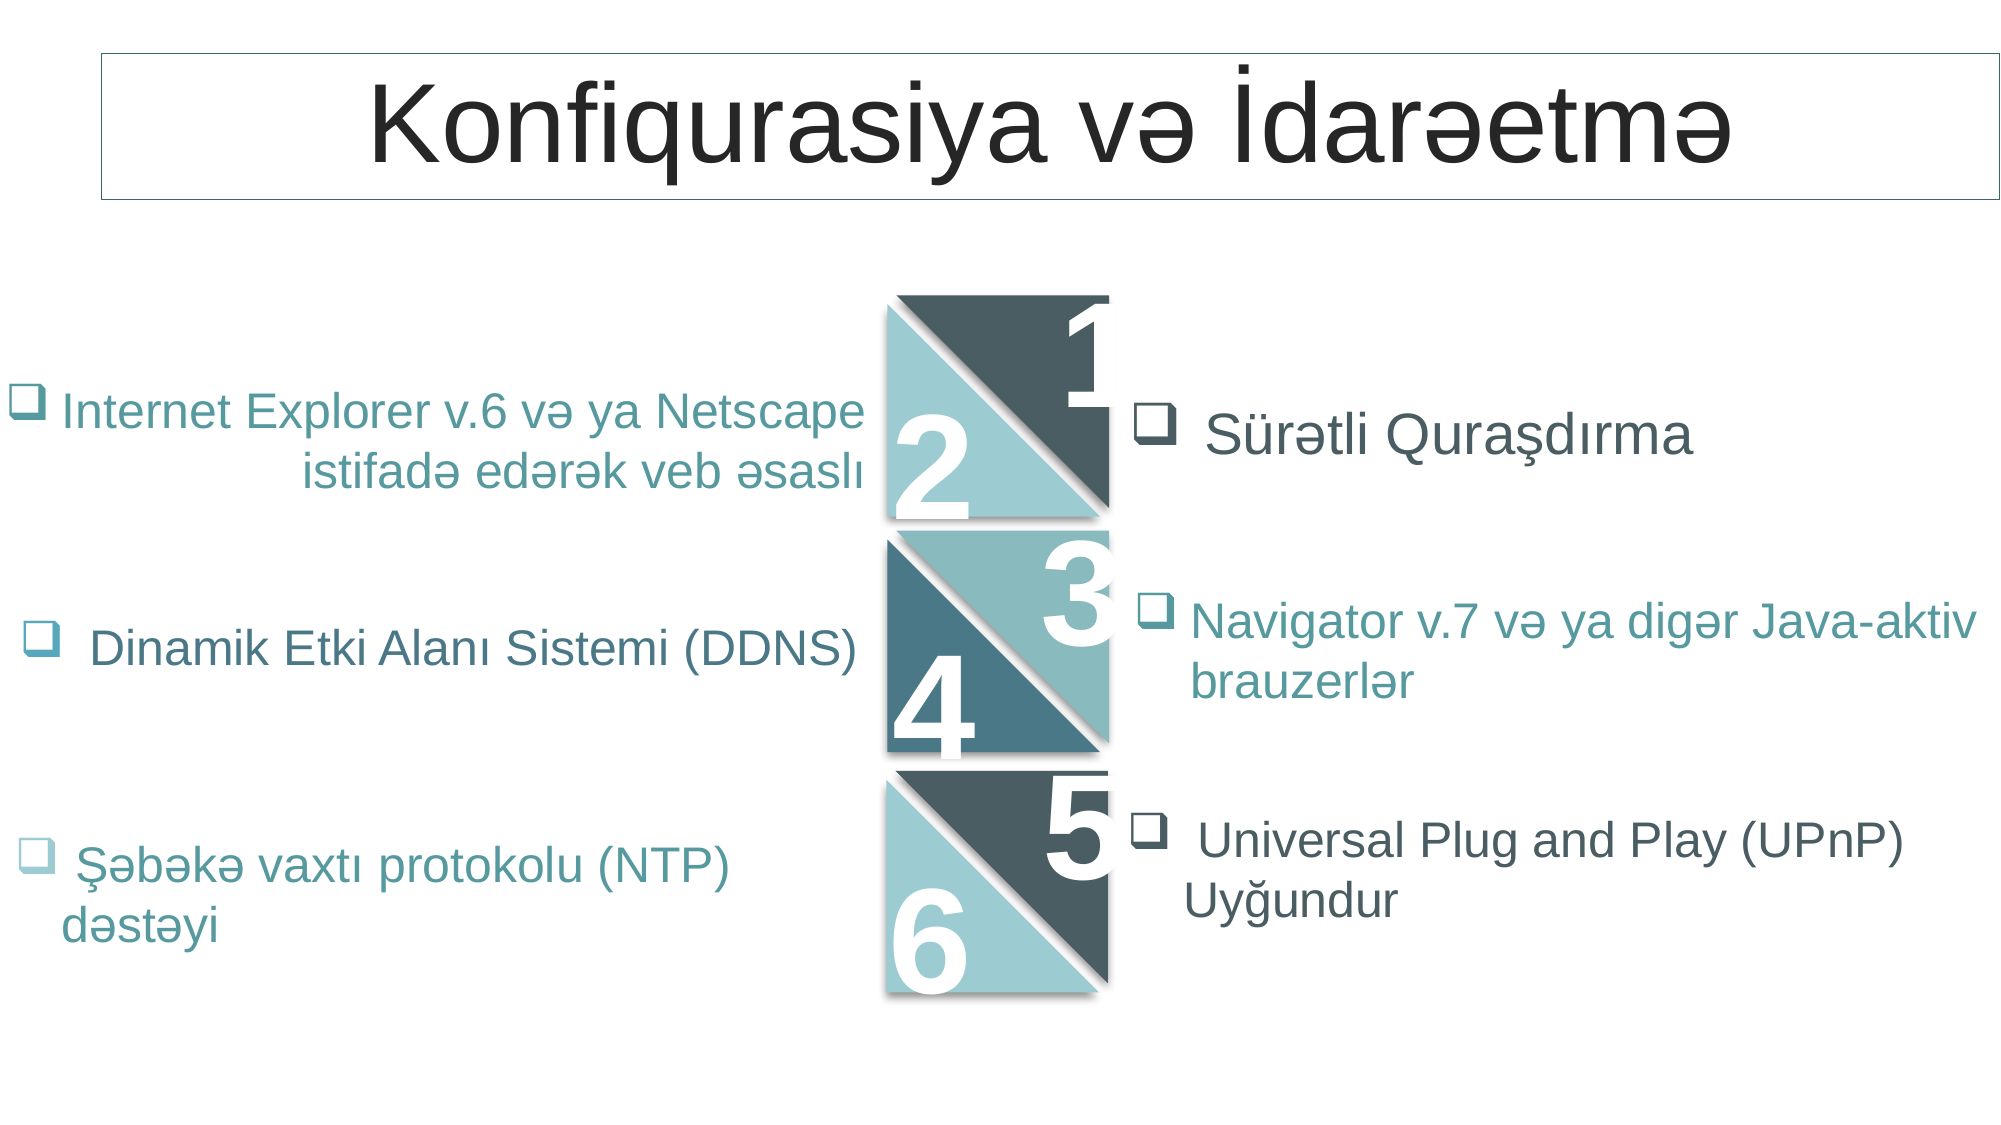

Konfiqurasiya və İdarəetmə
1

2
Internet Explorer v.6 və ya Netscape istifadə edərək veb əsaslı
Sürətli Quraşdırma
3

Navigator v.7 və ya digər Java-aktiv brauzerlər
4
 Dinamik Etki Alanı Sistemi (DDNS)
5

 Universal Plug and Play (UPnP) Uyğundur
 Şəbəkə vaxtı protokolu (NTP) dəstəyi
6